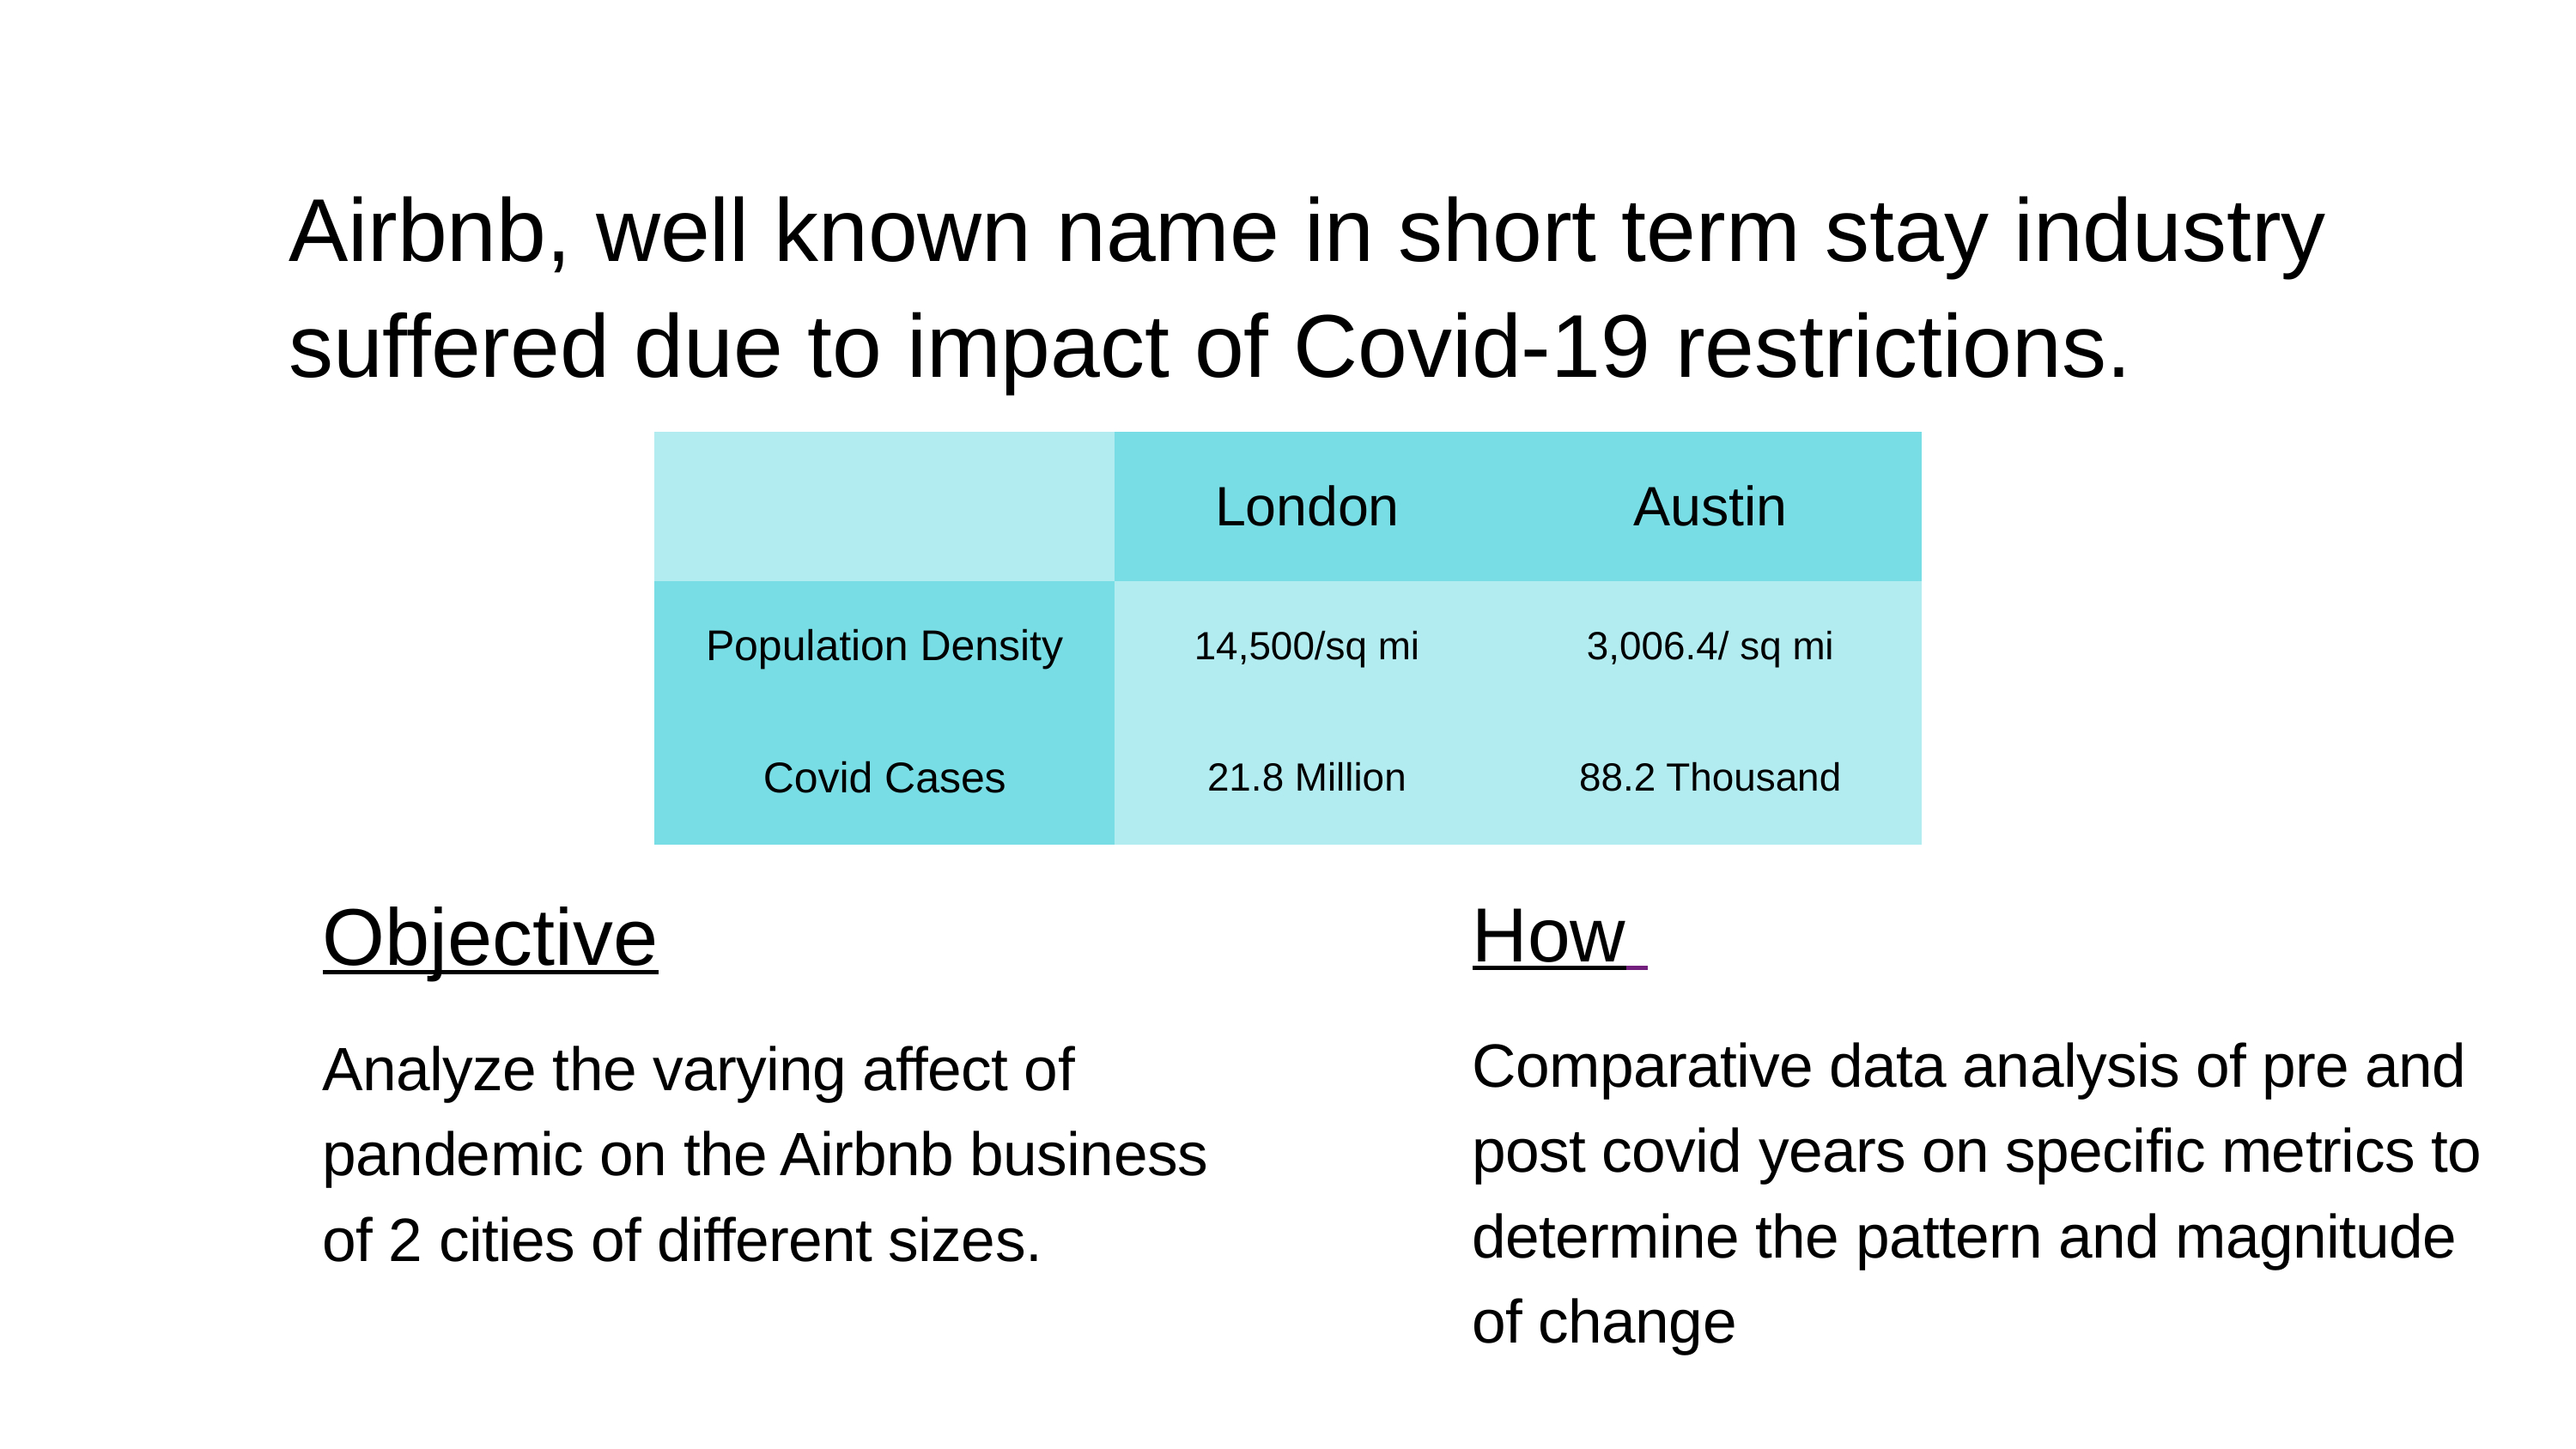

Airbnb, well known name in short term stay industry suffered due to impact of Covid-19 restrictions.
|  | London | Austin |
| --- | --- | --- |
| Population Density | 14,500/sq mi | 3,006.4/ sq mi |
| Covid Cases | 21.8 Million | 88.2 Thousand |
Objective
Analyze the varying affect of pandemic on the Airbnb business of 2 cities of different sizes.
How
Comparative data analysis of pre and post covid years on specific metrics to determine the pattern and magnitude of change